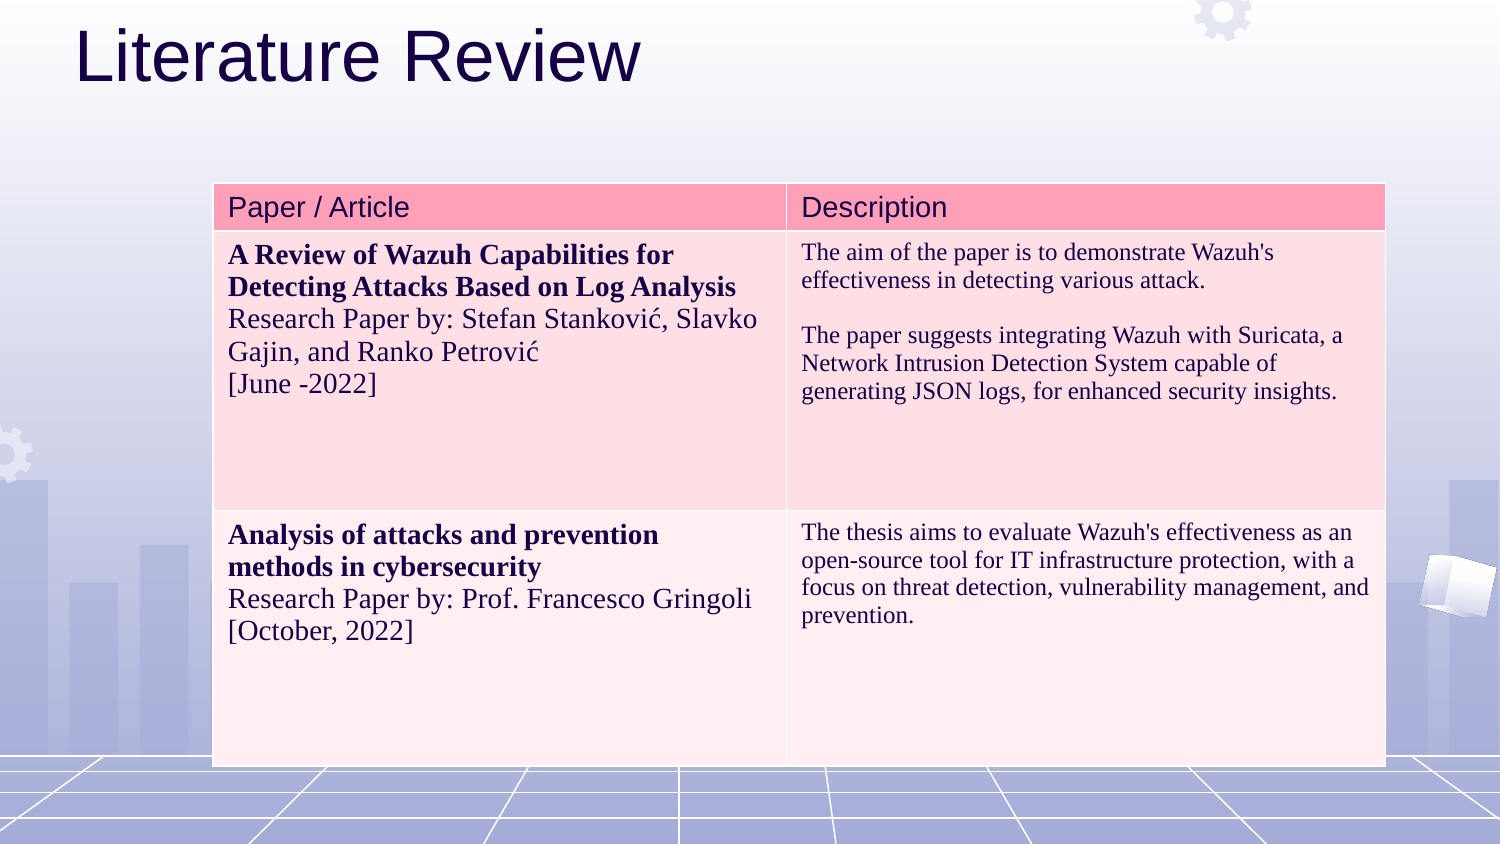

Literature Review
#
| Paper / Article | Description |
| --- | --- |
| A Review of Wazuh Capabilities for Detecting Attacks Based on Log Analysis Research Paper by: Stefan Stanković, Slavko Gajin, and Ranko Petrović [June -2022] | The aim of the paper is to demonstrate Wazuh's effectiveness in detecting various attack. The paper suggests integrating Wazuh with Suricata, a Network Intrusion Detection System capable of generating JSON logs, for enhanced security insights. |
| Analysis of attacks and prevention methods in cybersecurity Research Paper by: Prof. Francesco Gringoli [October, 2022] | The thesis aims to evaluate Wazuh's effectiveness as an open-source tool for IT infrastructure protection, with a focus on threat detection, vulnerability management, and prevention. |